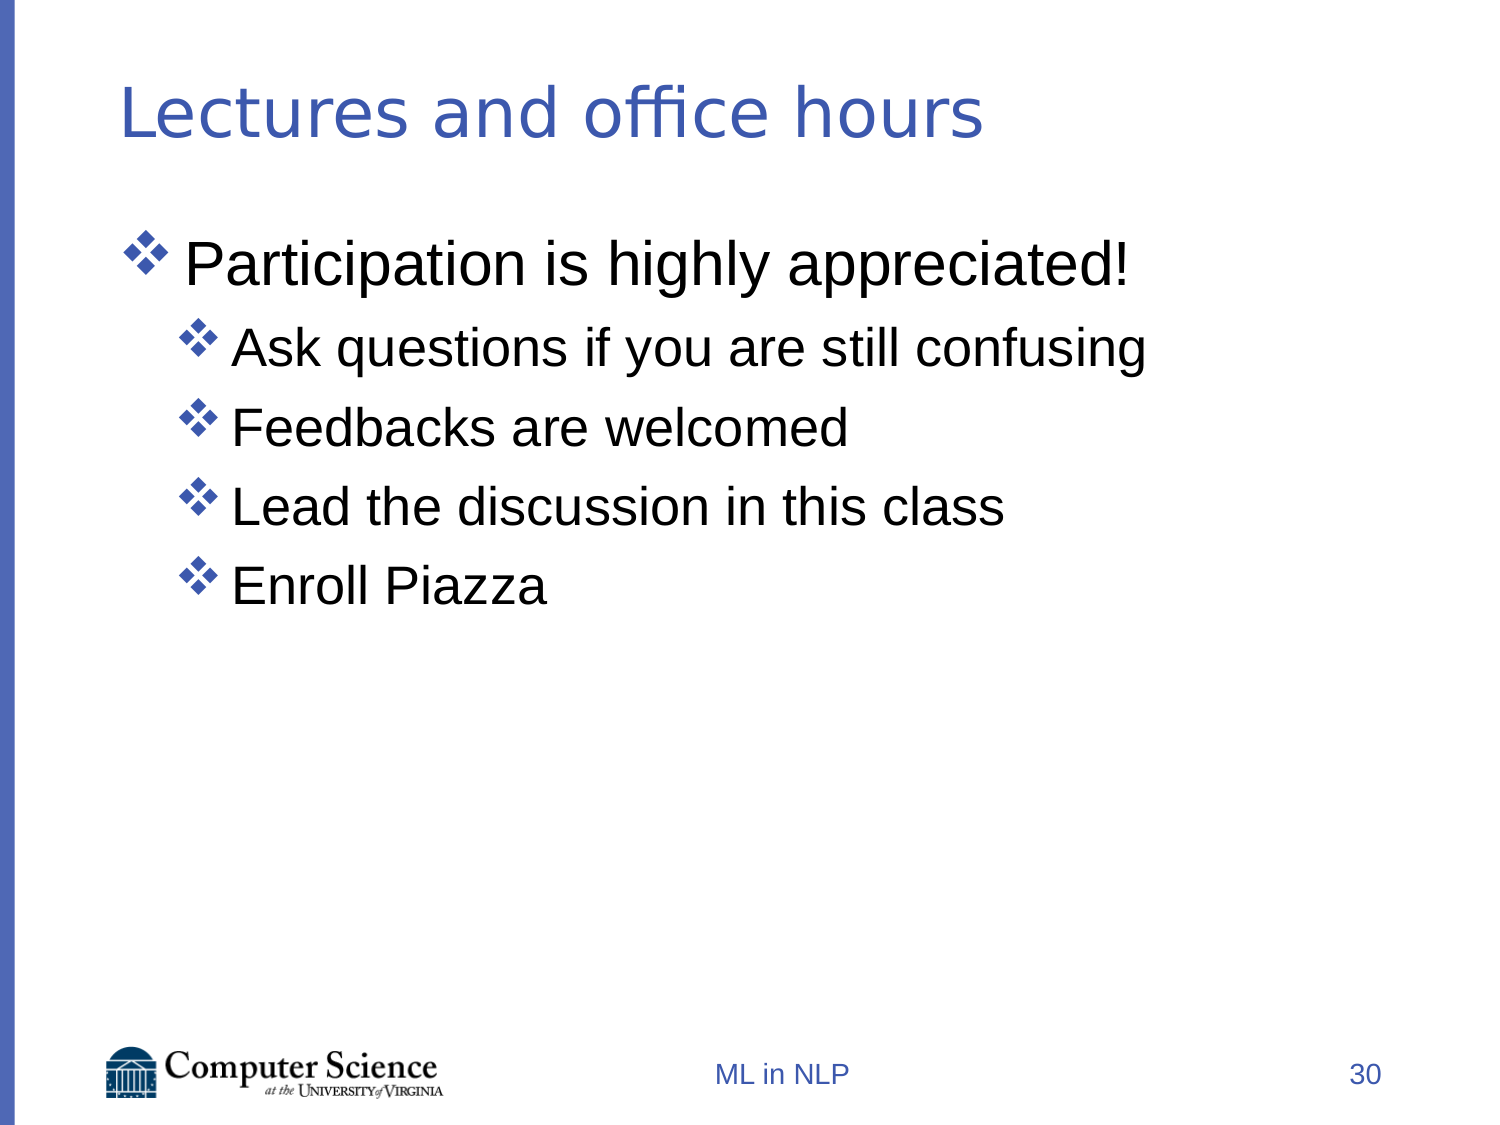

# Lectures and office hours
Participation is highly appreciated!
Ask questions if you are still confusing
Feedbacks are welcomed
Lead the discussion in this class
Enroll Piazza
ML in NLP
30